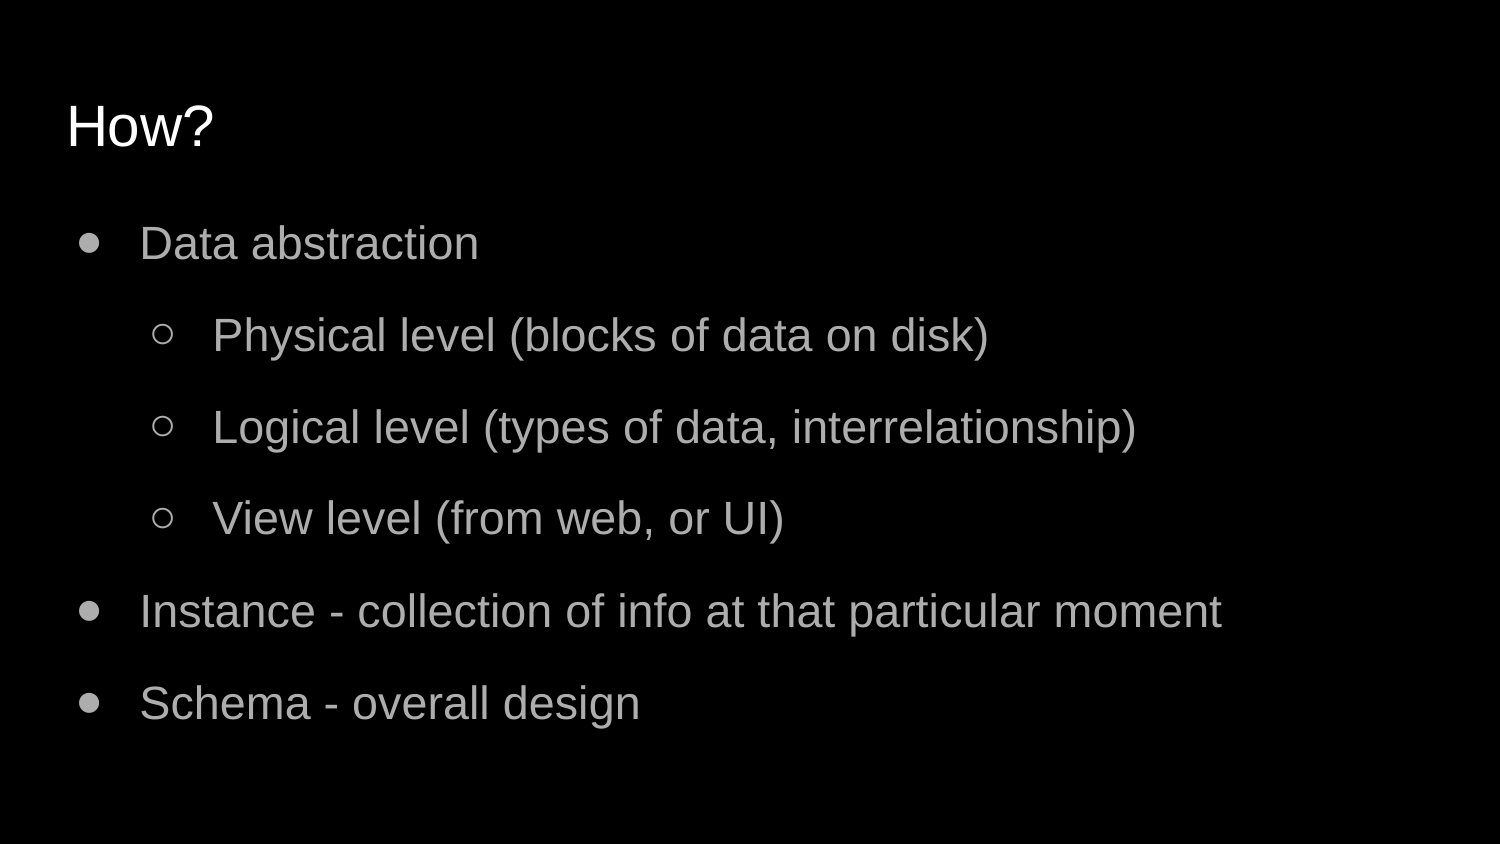

# How?
Data abstraction
Physical level (blocks of data on disk)
Logical level (types of data, interrelationship)
View level (from web, or UI)
Instance - collection of info at that particular moment
Schema - overall design

https://goo.gl/kCuA7F